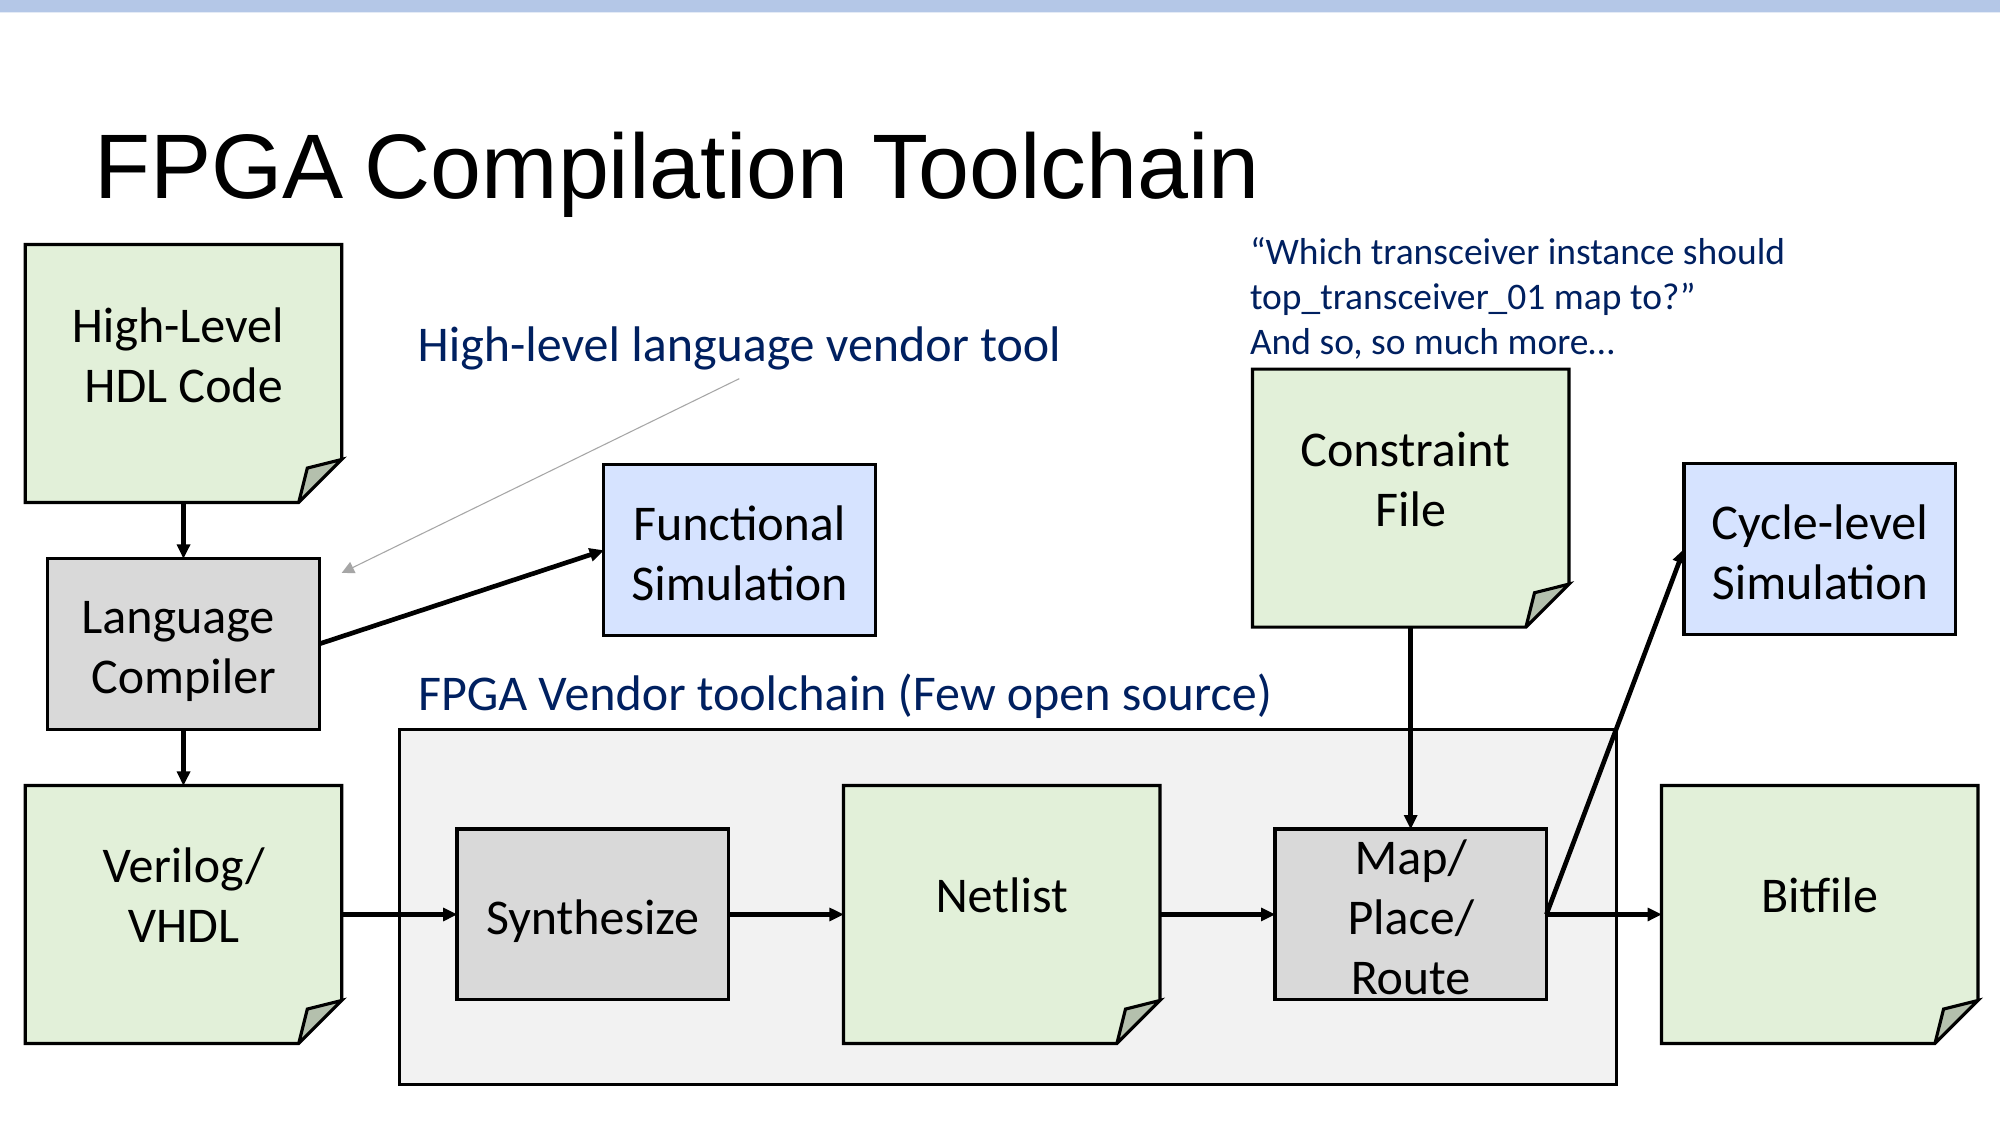

# FPGA Compilation Toolchain
“Which transceiver instance should
top_transceiver_01 map to?”
And so, so much more…
High-Level
HDL Code
High-level language vendor tool
Constraint
File
Cycle-level
Simulation
Functional
Simulation
Language
Compiler
FPGA Vendor toolchain (Few open source)

Verilog/
VHDL
Netlist
Bitfile
Synthesize
Map/
Place/
Route